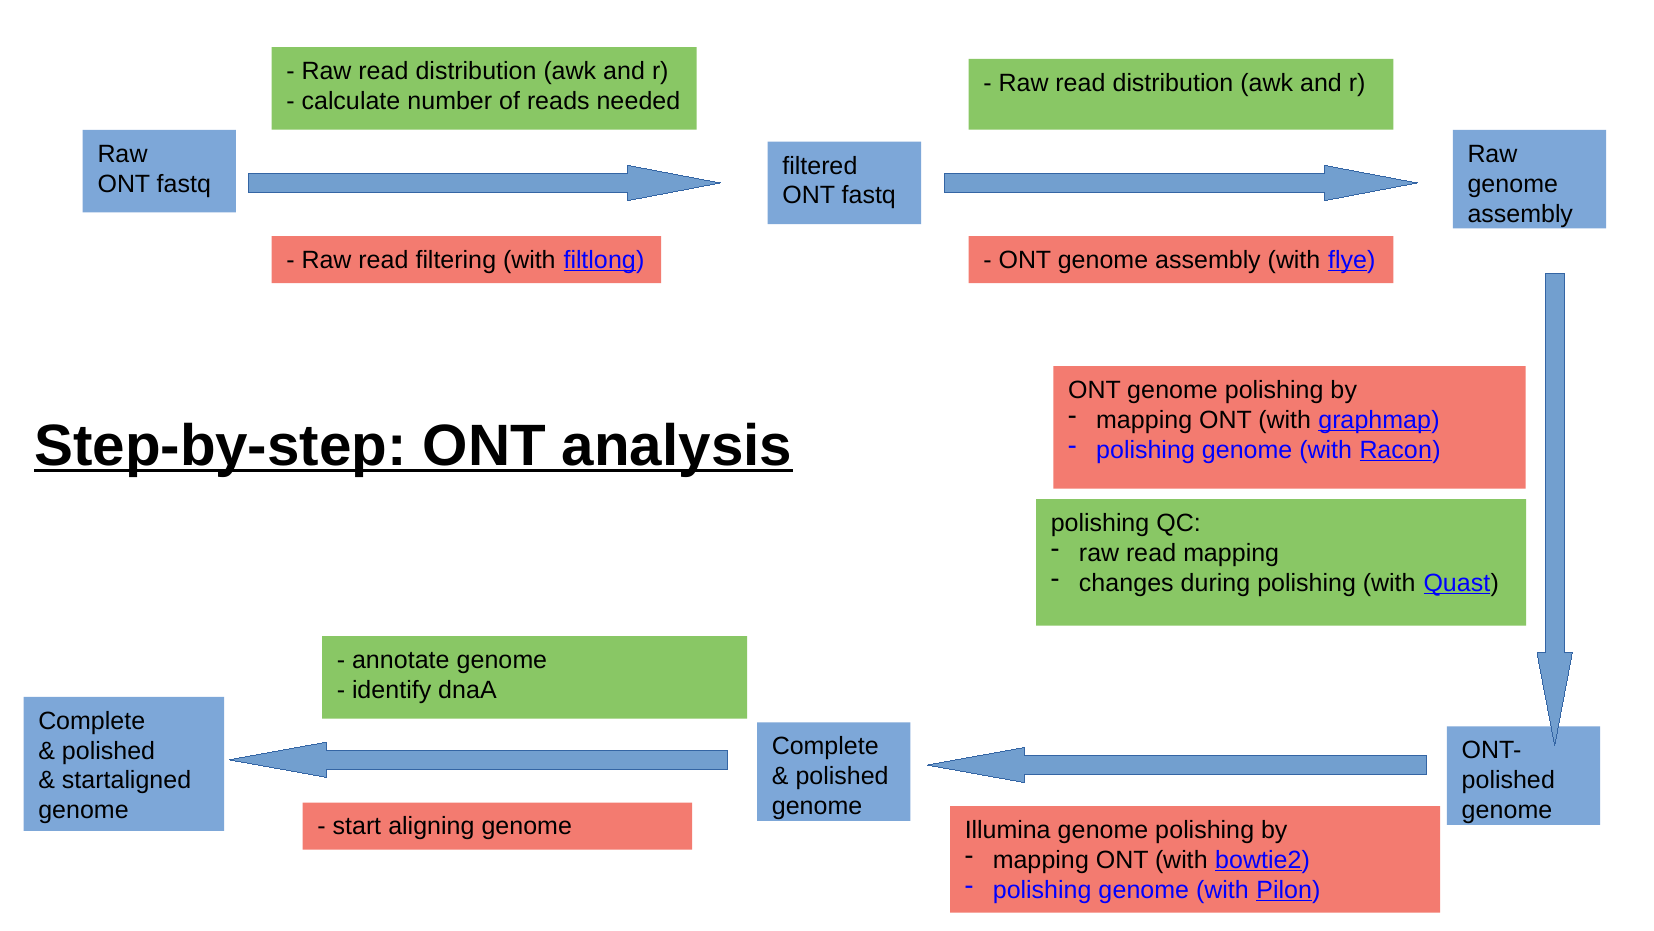

- Raw read distribution (awk and r)
- calculate number of reads needed
- Raw read distribution (awk and r)

Raw
ONT fastq
Raw
genome assembly
filtered
ONT fastq

- Raw read filtering (with filtlong)
- ONT genome assembly (with flye)
Step-by-step: ONT analysis
ONT genome polishing by
mapping ONT (with graphmap)
polishing genome (with Racon)

polishing QC:
raw read mapping
changes during polishing (with Quast)

- annotate genome
- identify dnaA
Complete
& polished
& startaligned
genome
Complete & polished genome
ONT-polished
genome

- start aligning genome
Illumina genome polishing by
mapping ONT (with bowtie2)
polishing genome (with Pilon)